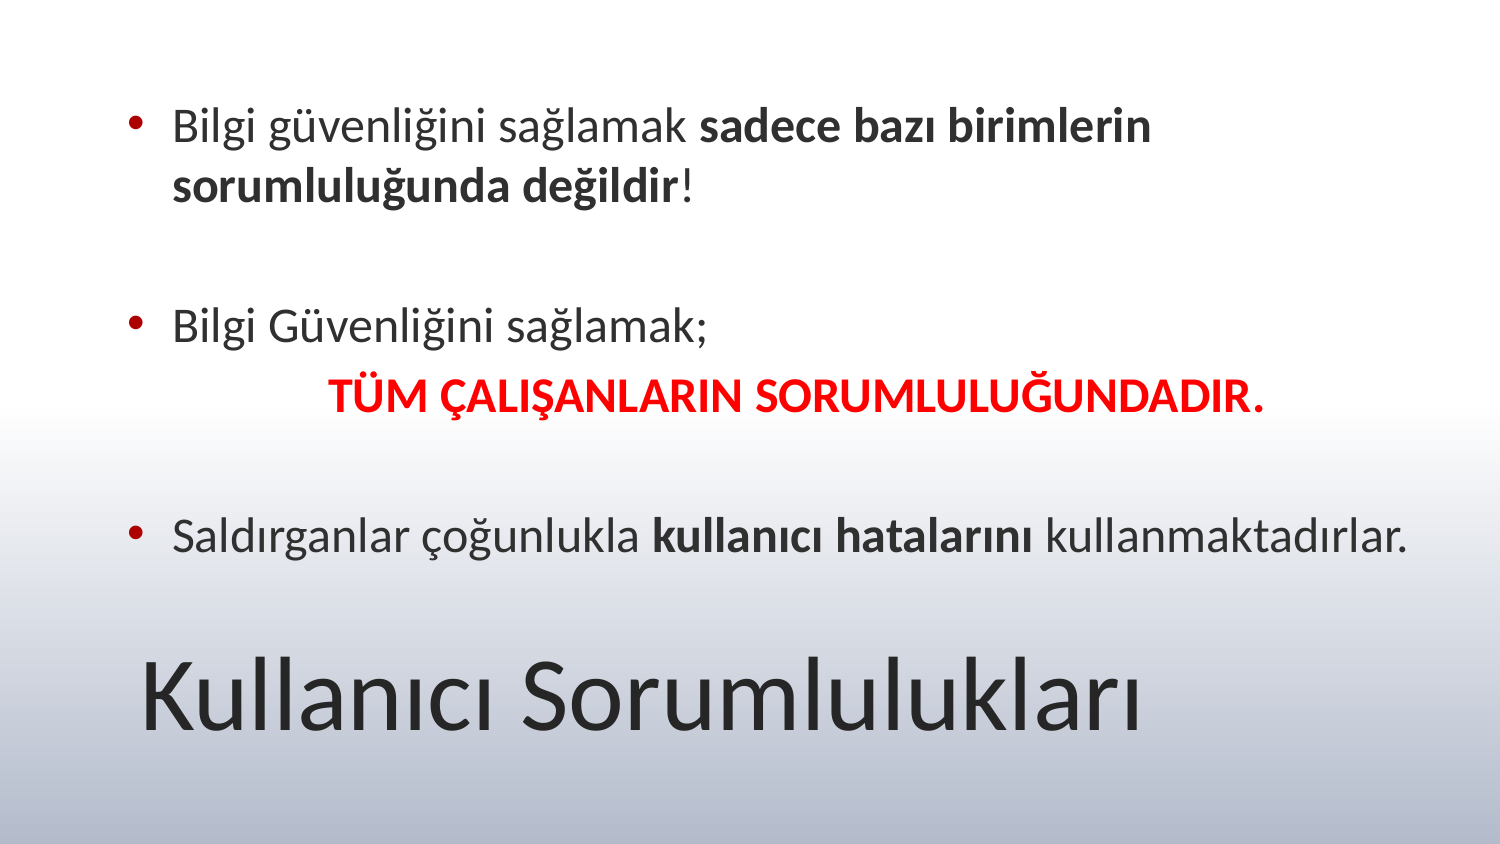

Bilgi güvenliğini sağlamak sadece bazı birimlerin sorumluluğunda değildir!

Bilgi Güvenliğini sağlamak;
TÜM ÇALIŞANLARIN SORUMLULUĞUNDADIR.

Saldırganlar çoğunlukla kullanıcı hatalarını kullanmaktadırlar.
# Kullanıcı Sorumlulukları